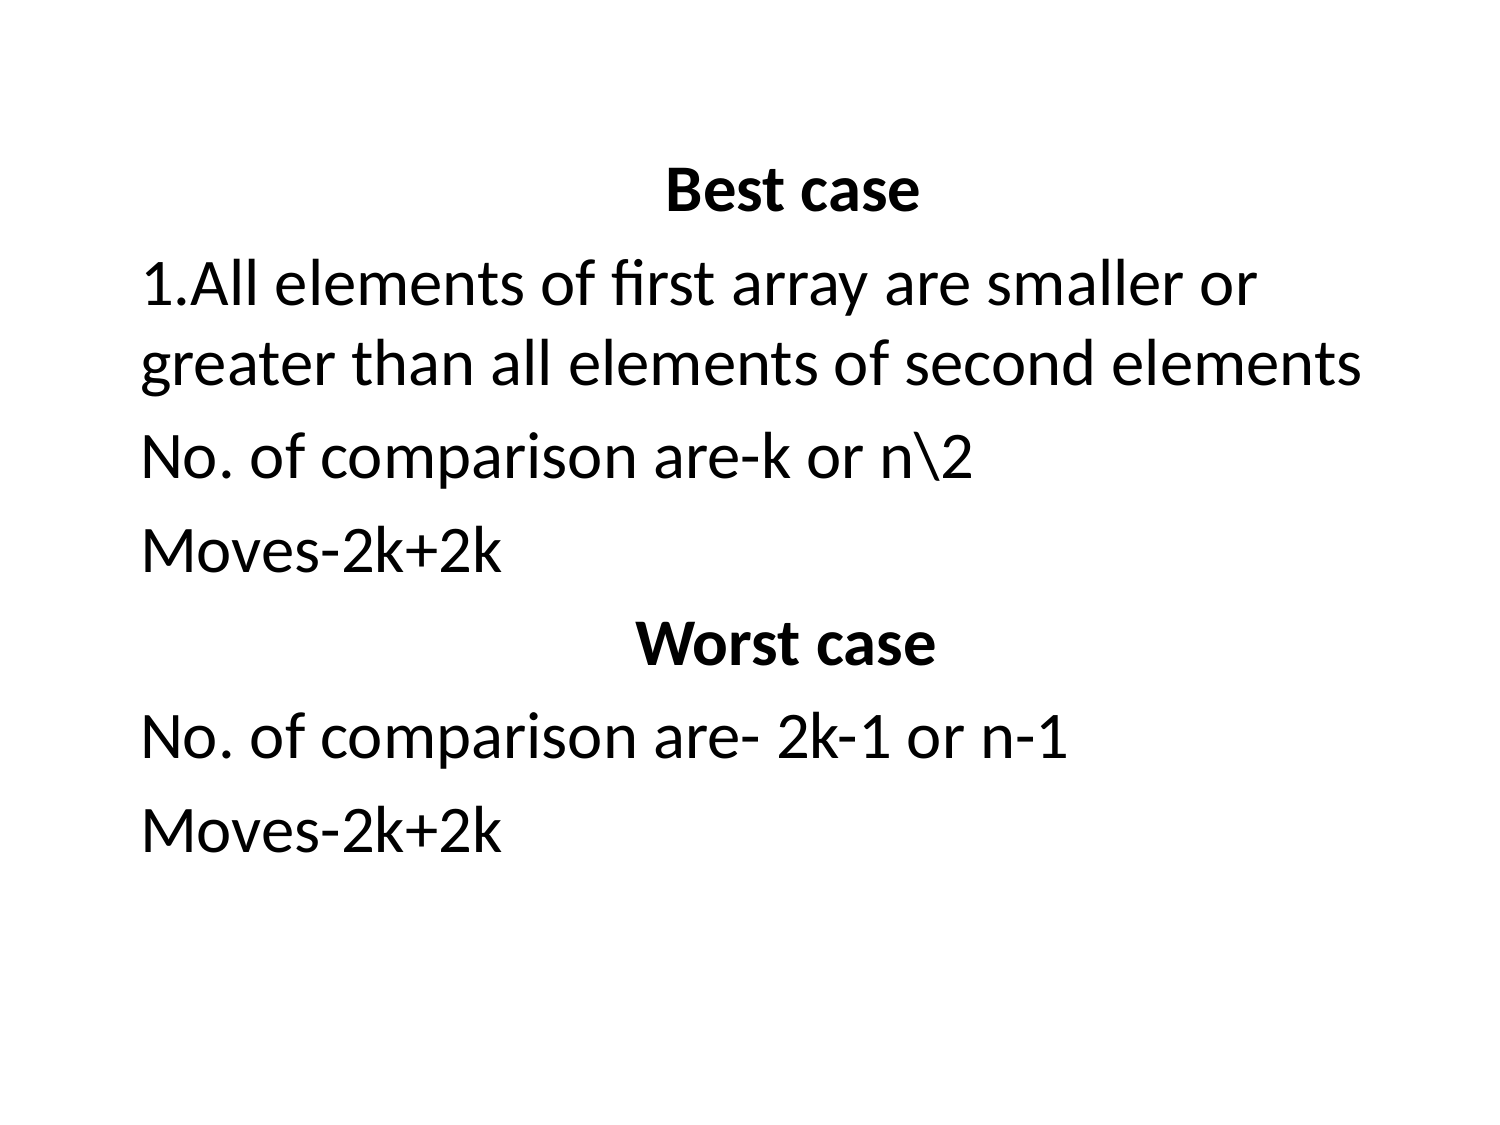

Best case
1.All elements of first array are smaller or greater than all elements of second elements
No. of comparison are-k or n\2
Moves-2k+2k
                                 Worst case
No. of comparison are- 2k-1 or n-1
Moves-2k+2k